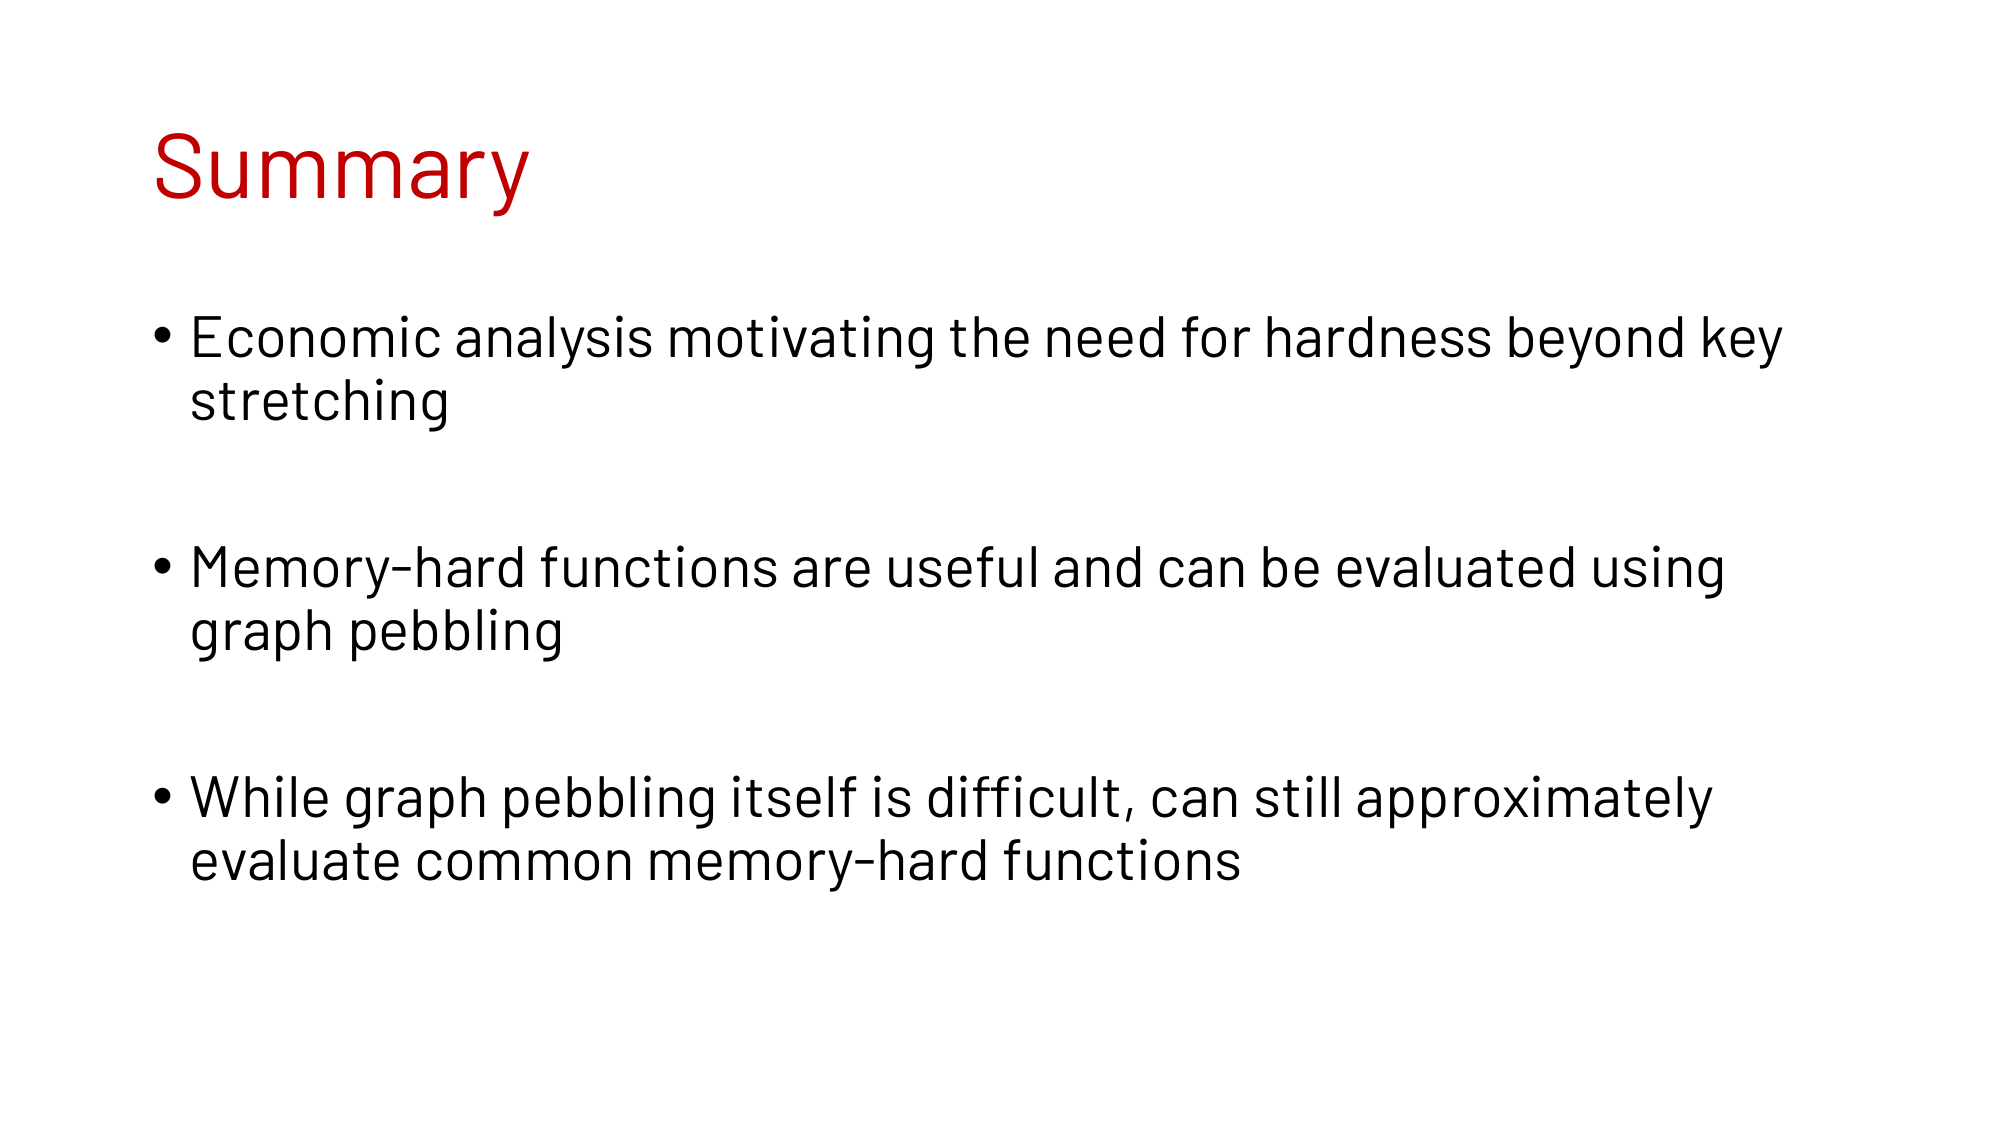

# Summary
Economic analysis motivating the need for hardness beyond key stretching

Memory-hard functions are useful and can be evaluated using graph pebbling

While graph pebbling itself is difficult, can still approximately evaluate common memory-hard functions